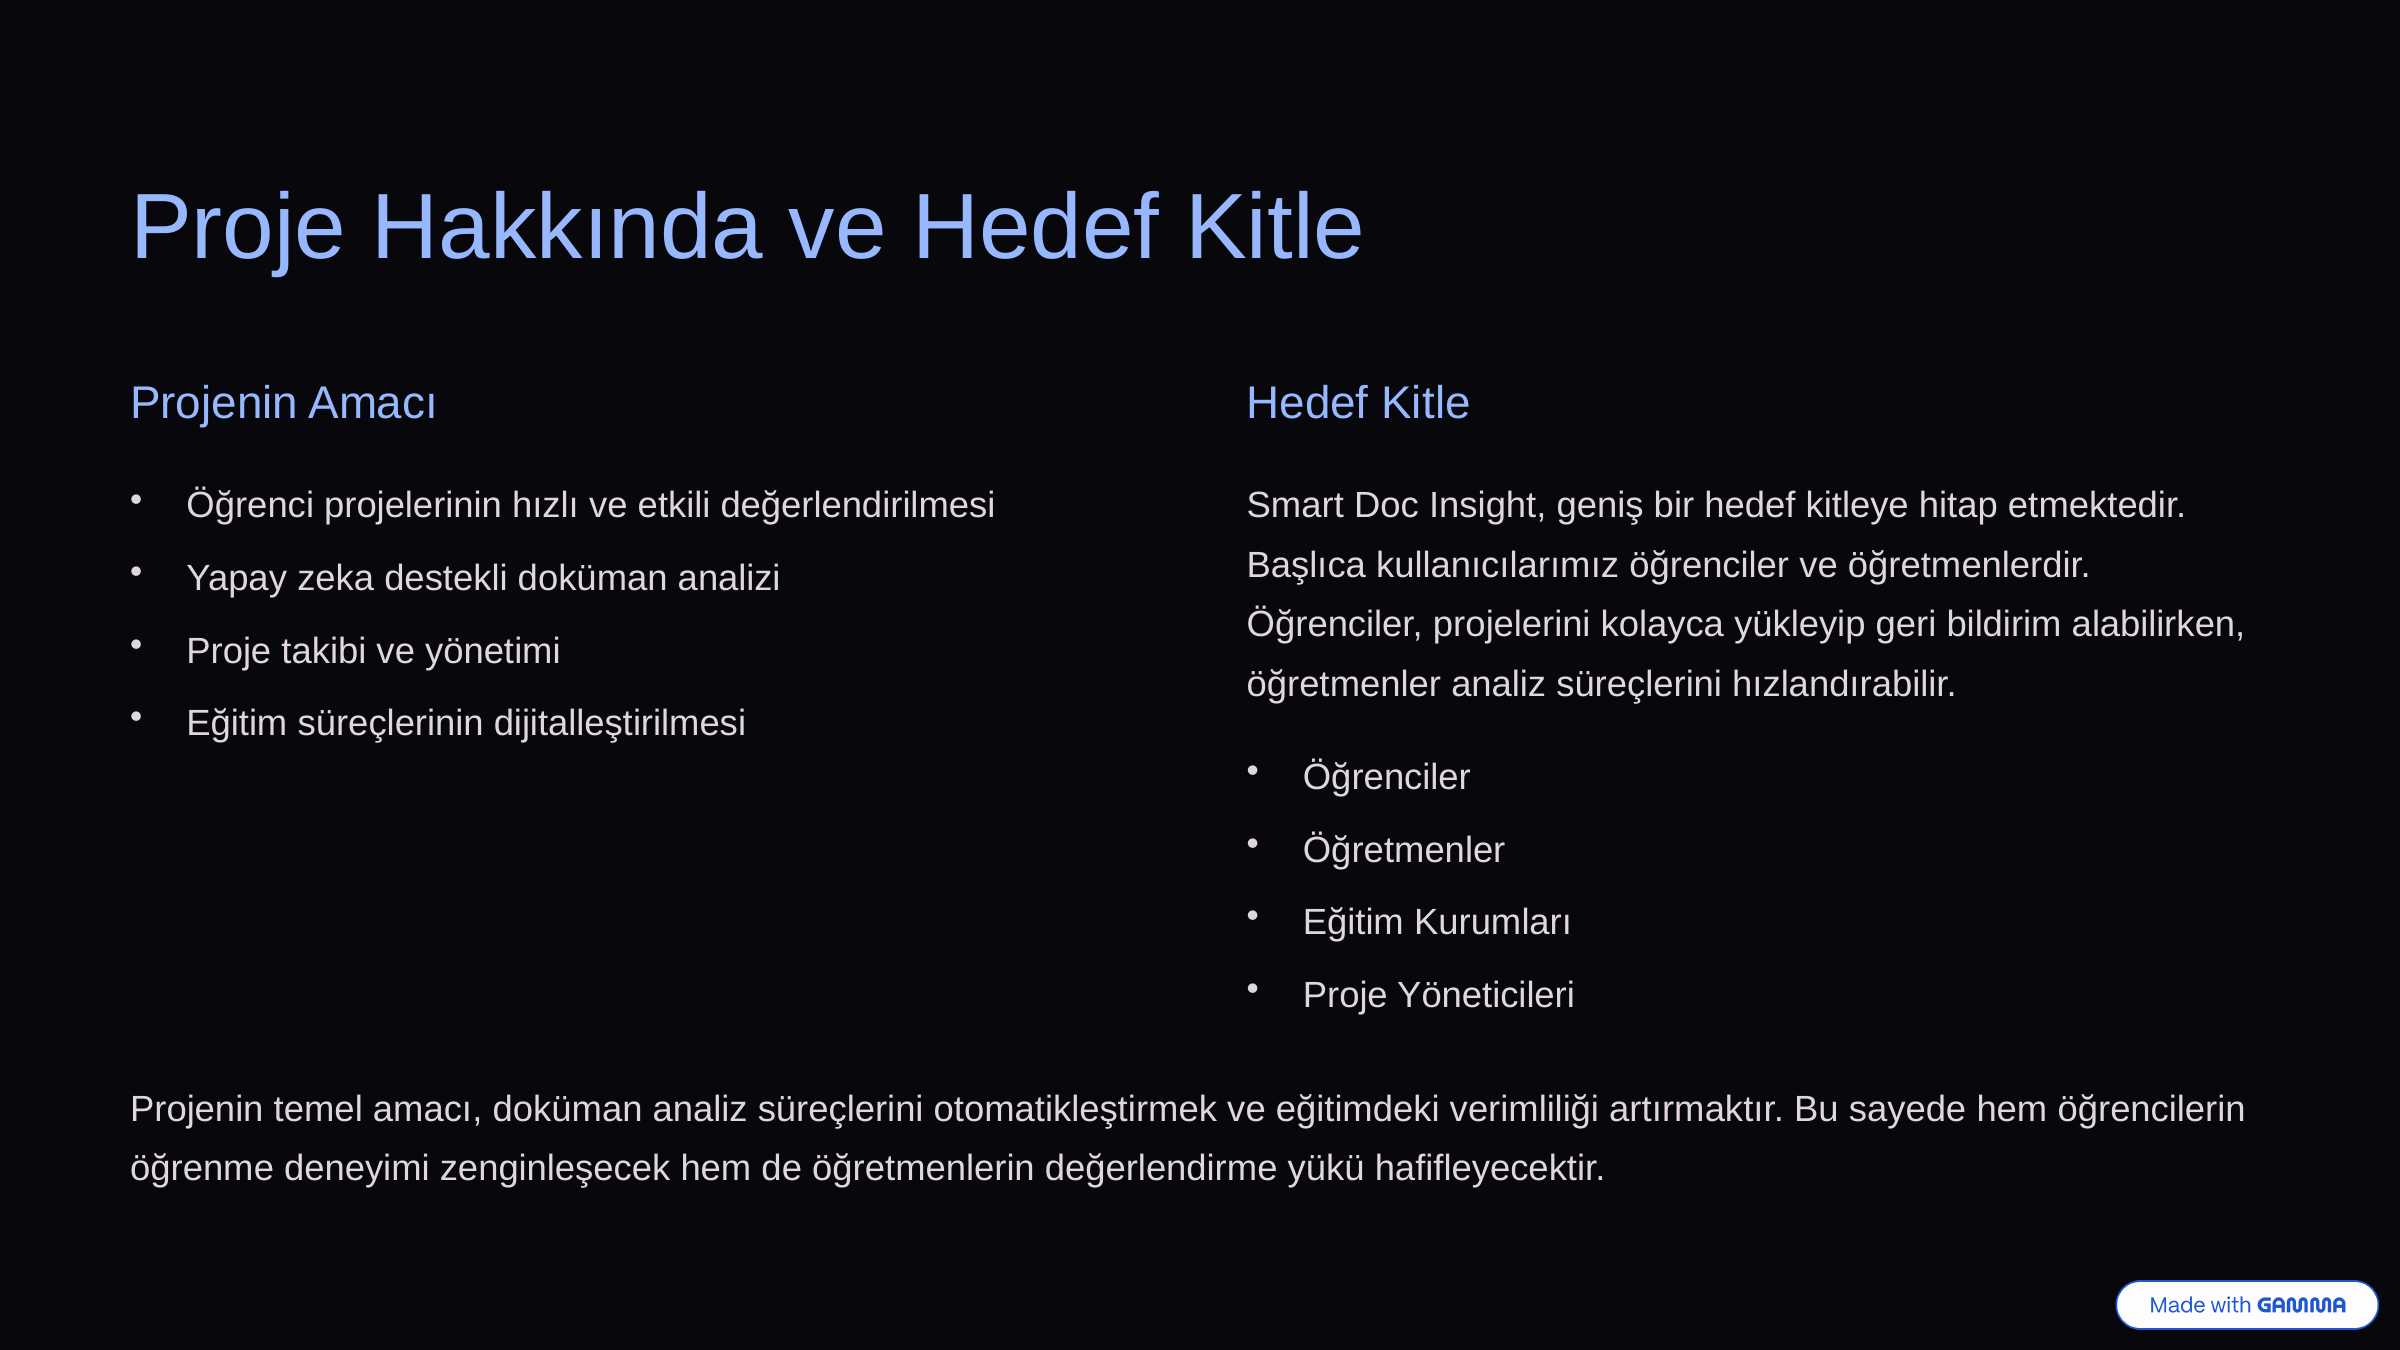

Proje Hakkında ve Hedef Kitle
Projenin Amacı
Hedef Kitle
Öğrenci projelerinin hızlı ve etkili değerlendirilmesi
Smart Doc Insight, geniş bir hedef kitleye hitap etmektedir. Başlıca kullanıcılarımız öğrenciler ve öğretmenlerdir. Öğrenciler, projelerini kolayca yükleyip geri bildirim alabilirken, öğretmenler analiz süreçlerini hızlandırabilir.
Yapay zeka destekli doküman analizi
Proje takibi ve yönetimi
Eğitim süreçlerinin dijitalleştirilmesi
Öğrenciler
Öğretmenler
Eğitim Kurumları
Proje Yöneticileri
Projenin temel amacı, doküman analiz süreçlerini otomatikleştirmek ve eğitimdeki verimliliği artırmaktır. Bu sayede hem öğrencilerin öğrenme deneyimi zenginleşecek hem de öğretmenlerin değerlendirme yükü hafifleyecektir.